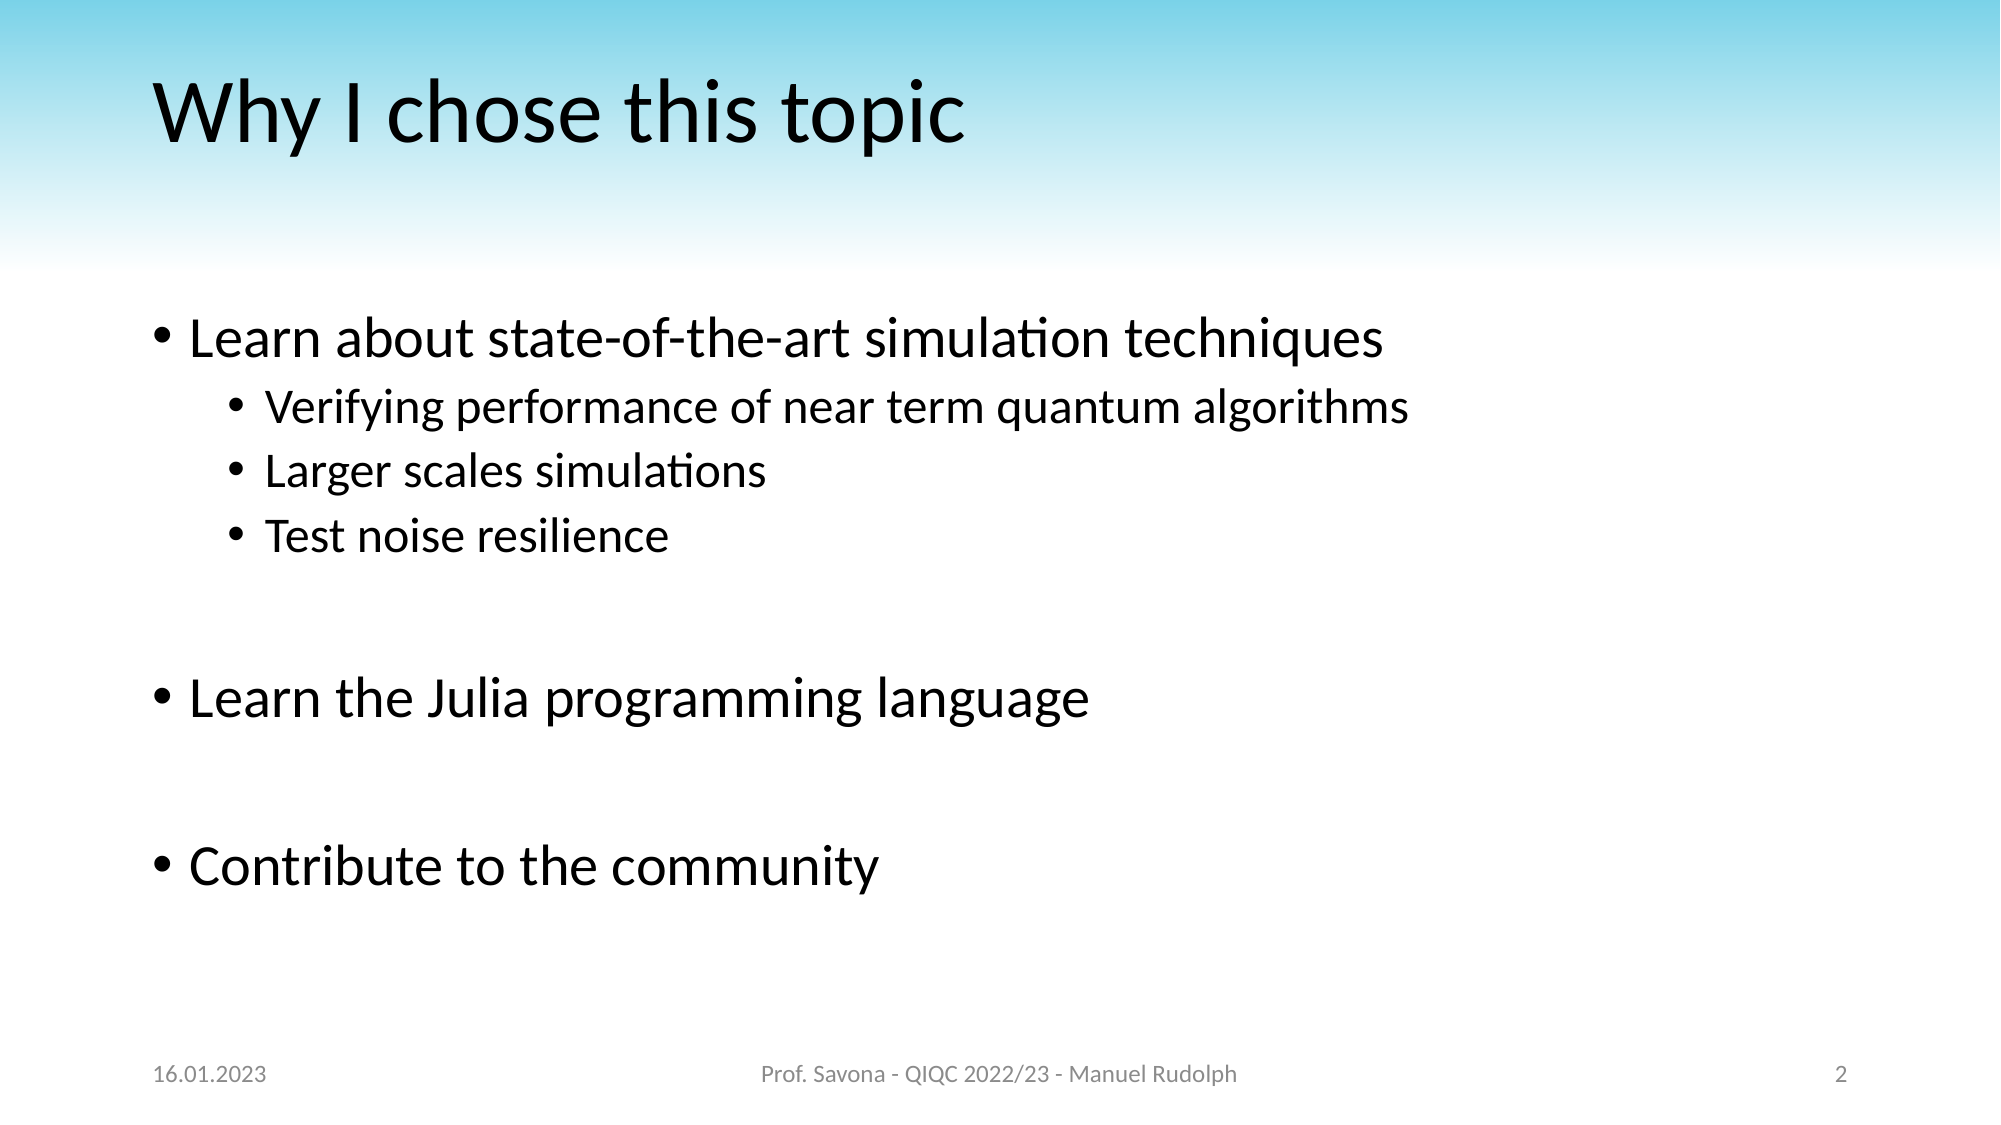

# Why I chose this topic
Learn about state-of-the-art simulation techniques
Verifying performance of near term quantum algorithms
Larger scales simulations
Test noise resilience

Learn the Julia programming language

Contribute to the community

16.01.2023
Prof. Savona - QIQC 2022/23 - Manuel Rudolph
2